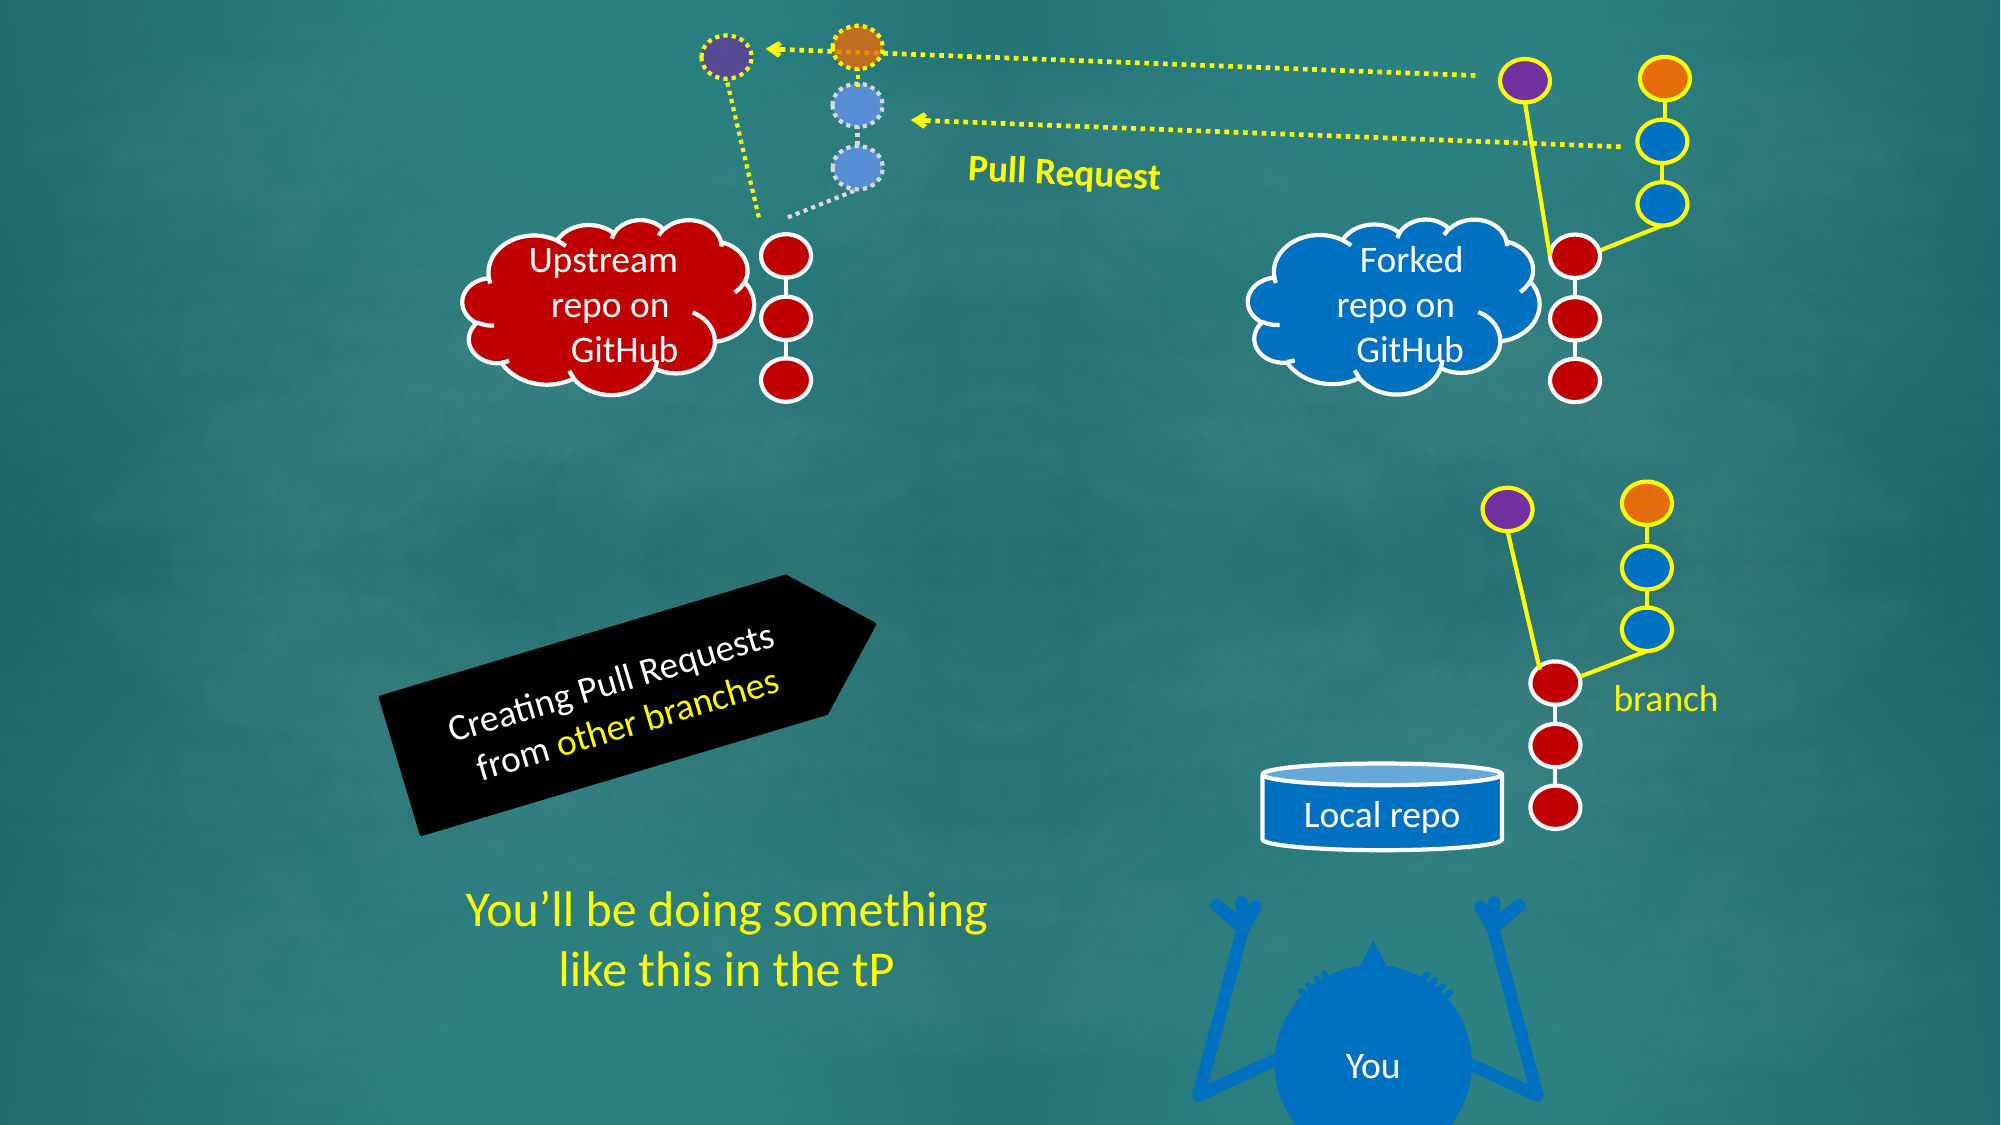

Pull Request

Forked repo on
GitHub
Upstream repo on
GitHub

Creating Pull Requests
from other branches

branch

Local repo
You’ll be doing something like this in the tP

You